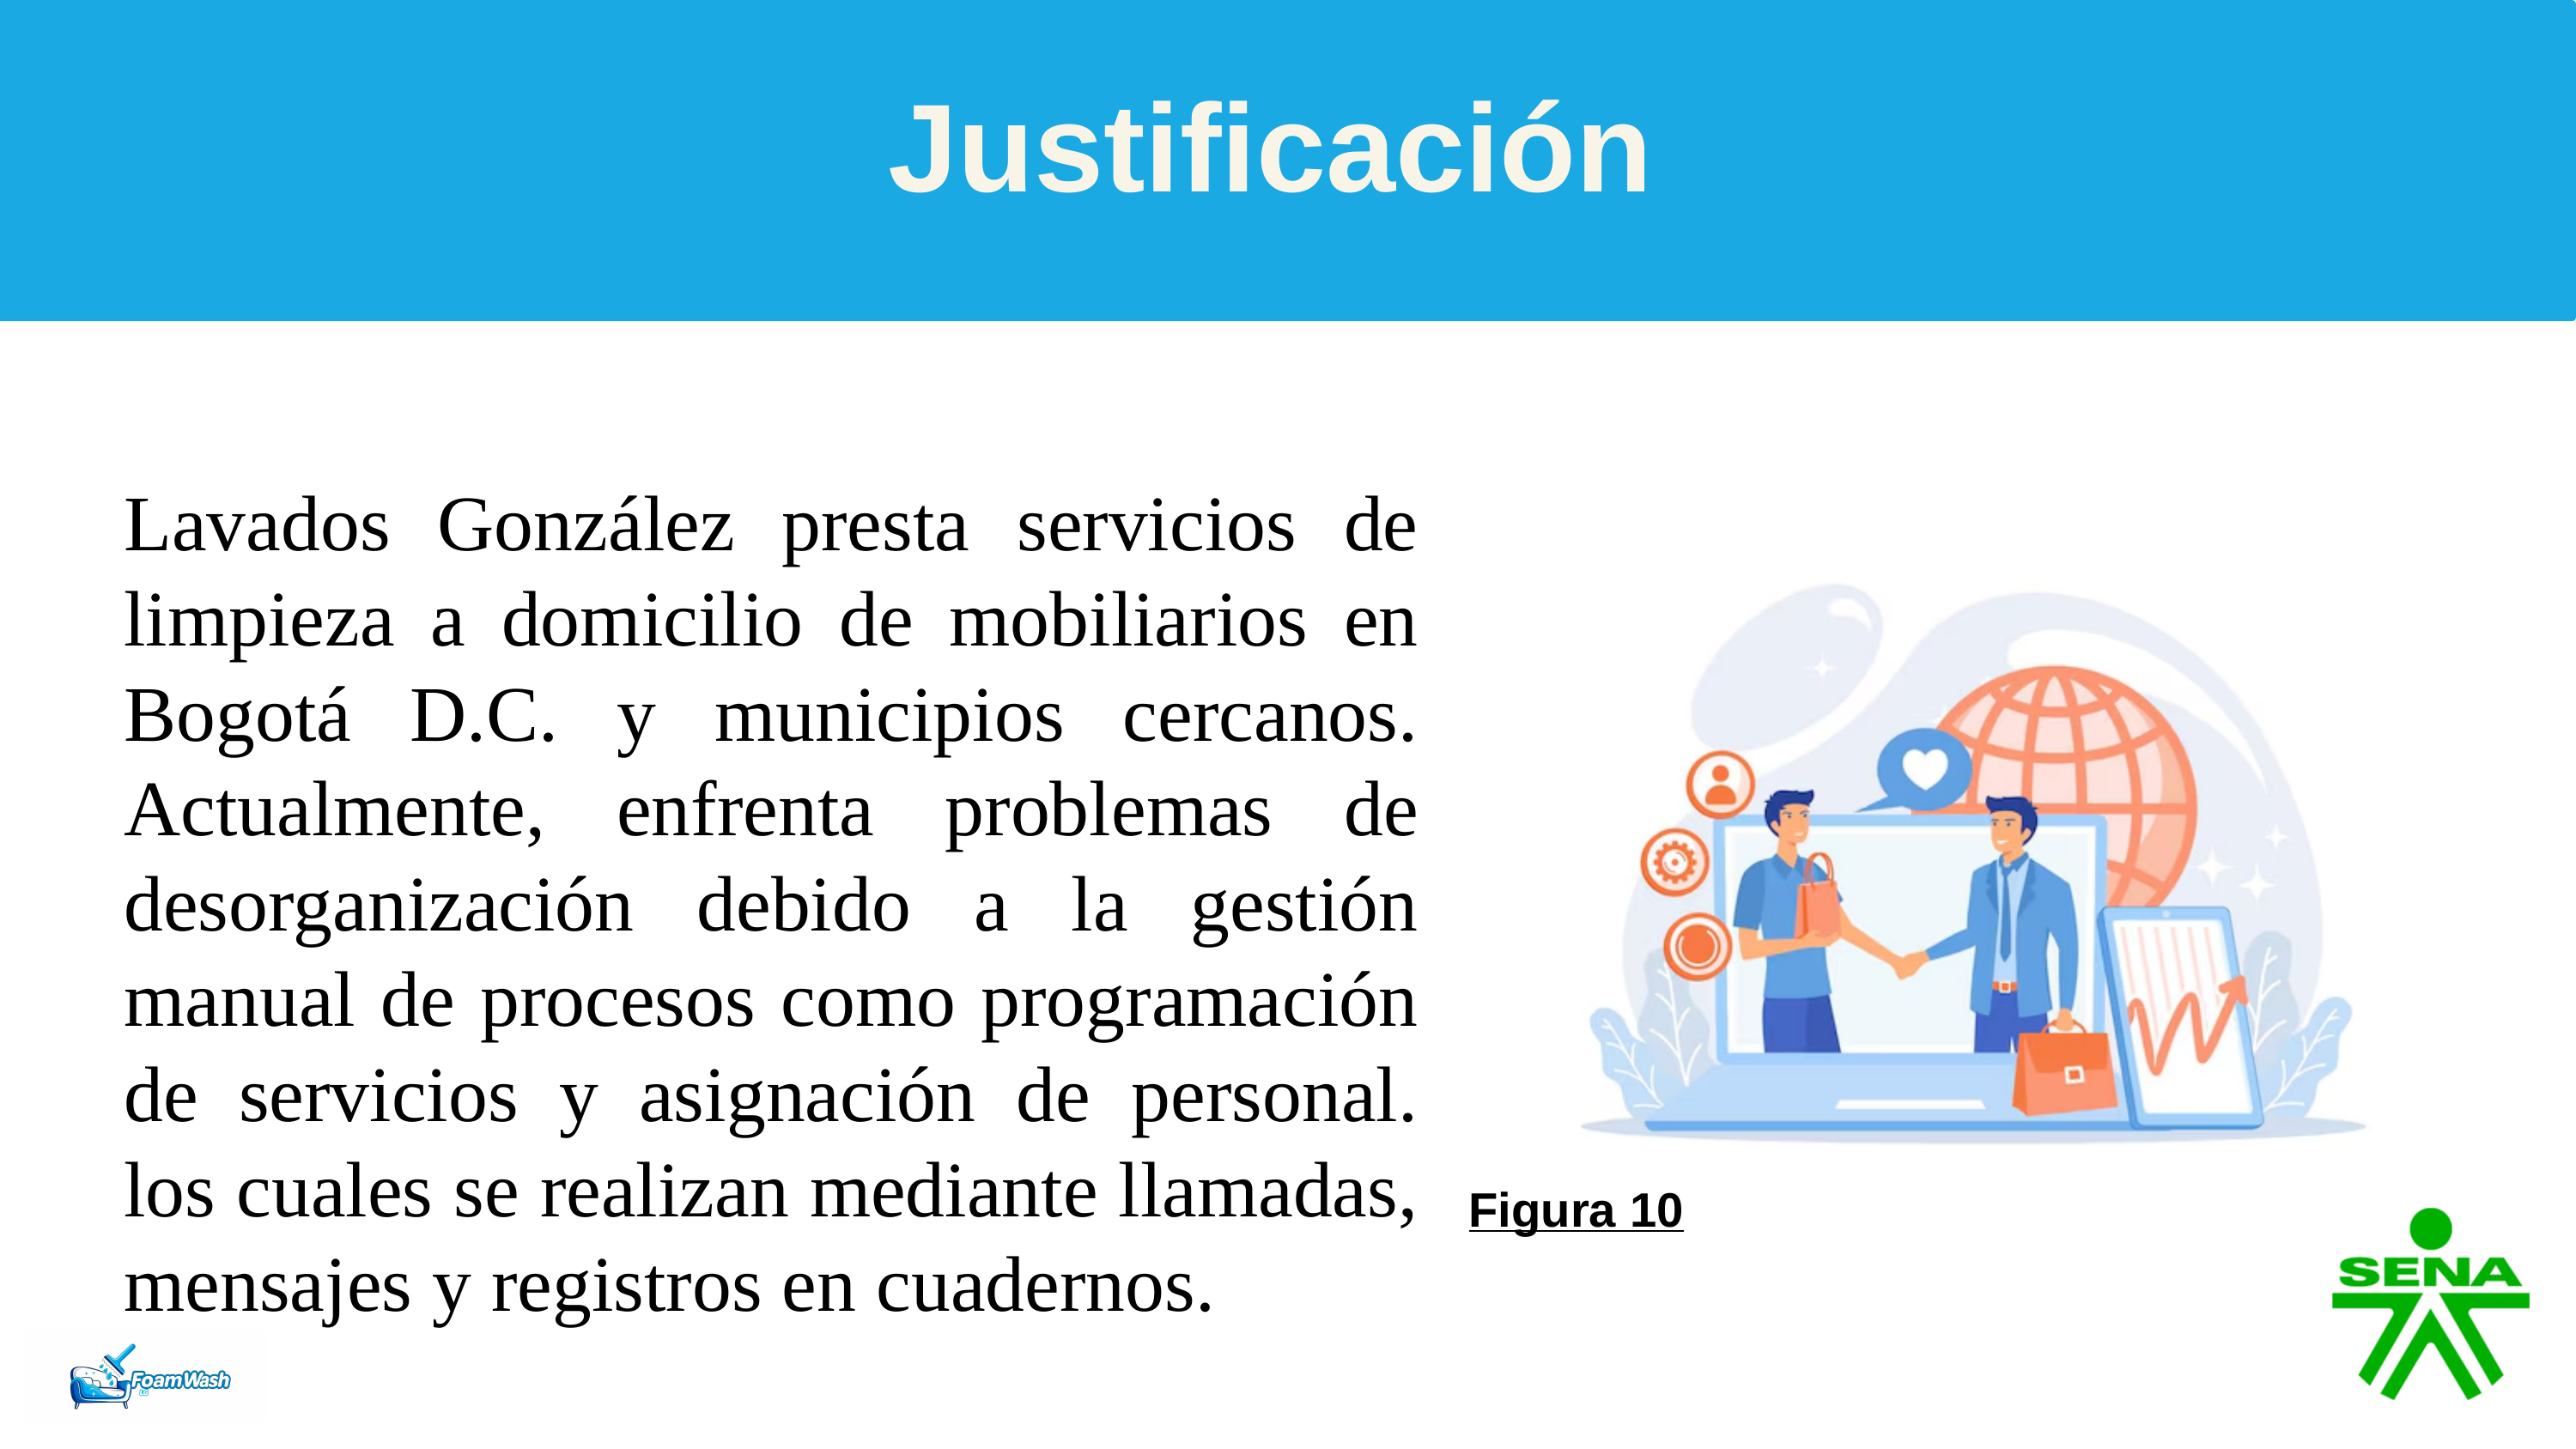

Justificación
Lavados González presta servicios de limpieza a domicilio de mobiliarios en Bogotá D.C. y municipios cercanos. Actualmente, enfrenta problemas de desorganización debido a la gestión manual de procesos como programación de servicios y asignación de personal. los cuales se realizan mediante llamadas, mensajes y registros en cuadernos.

Figura 10